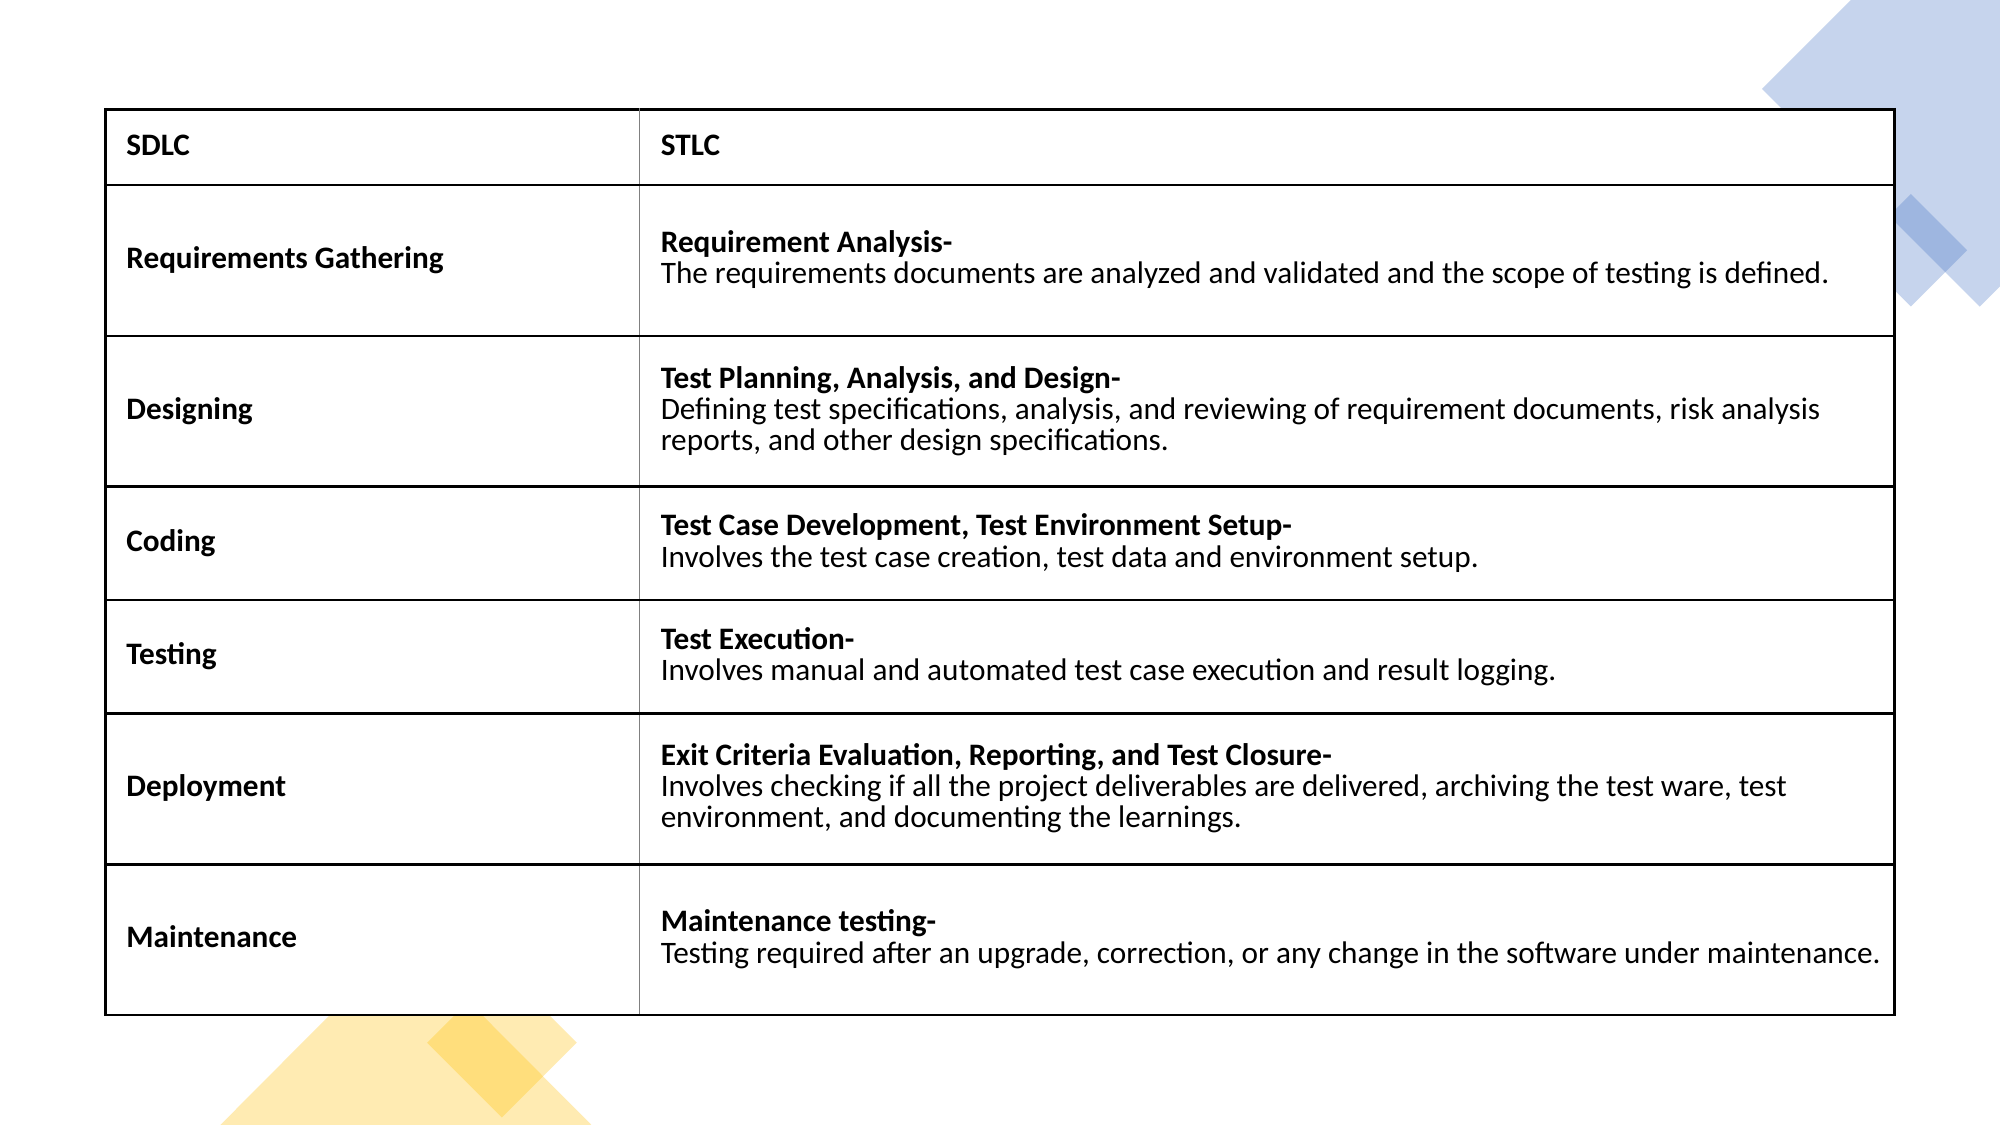

| SDLC | STLC |
| --- | --- |
| Requirements Gathering | Requirement Analysis- The requirements documents are analyzed and validated and the scope of testing is defined. |
| Designing | Test Planning, Analysis, and Design- Defining test specifications, analysis, and reviewing of requirement documents, risk analysis reports, and other design specifications. |
| Coding | Test Case Development, Test Environment Setup- Involves the test case creation, test data and environment setup. |
| Testing | Test Execution- Involves manual and automated test case execution and result logging. |
| Deployment | Exit Criteria Evaluation, Reporting, and Test Closure- Involves checking if all the project deliverables are delivered, archiving the test ware, test environment, and documenting the learnings. |
| Maintenance | Maintenance testing- Testing required after an upgrade, correction, or any change in the software under maintenance. |